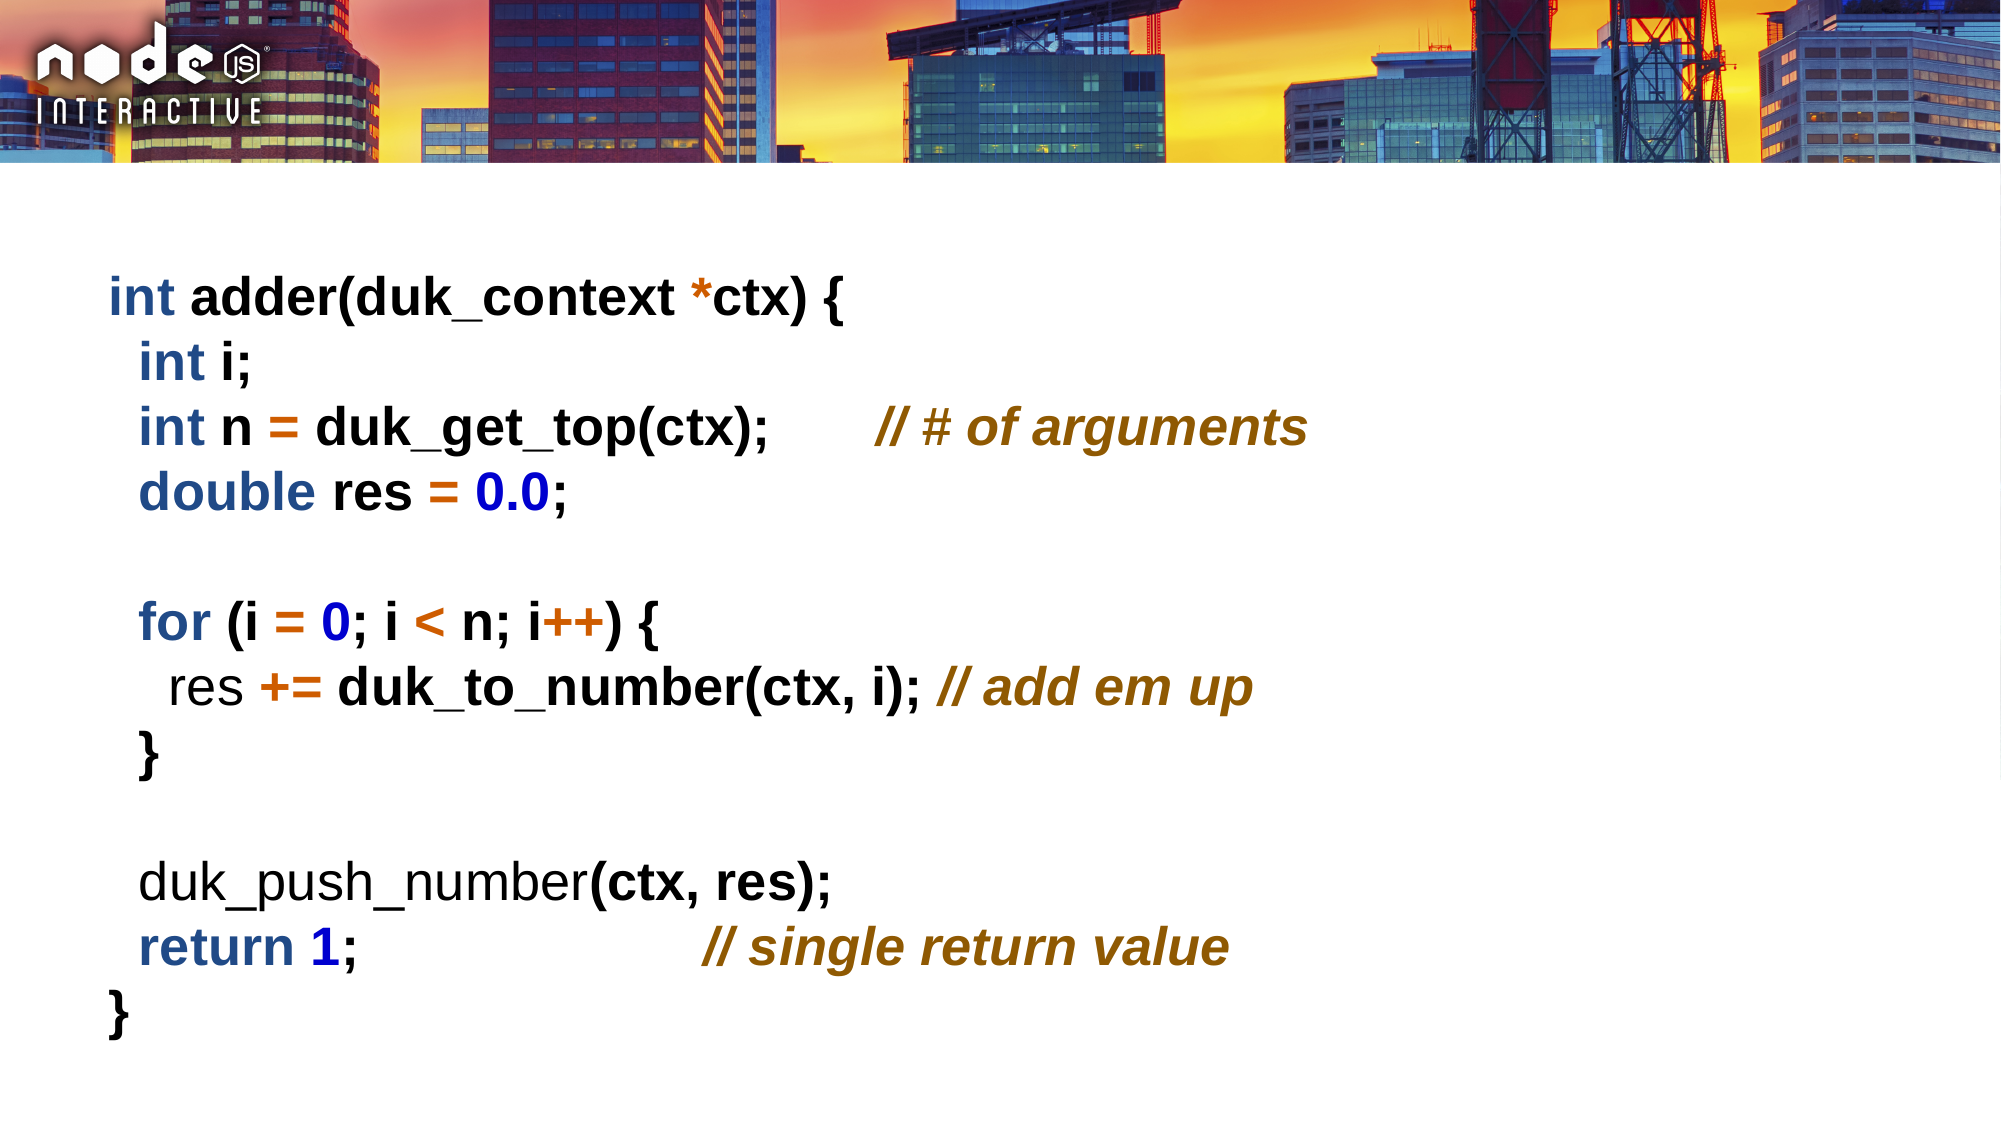

int adder(duk_context *ctx) {
  int i;
  int n = duk_get_top(ctx);       // # of arguments
  double res = 0.0;

  for (i = 0; i < n; i++) {
    res += duk_to_number(ctx, i); // add em up
  }

  duk_push_number(ctx, res);
  return 1;                       // single return value
}